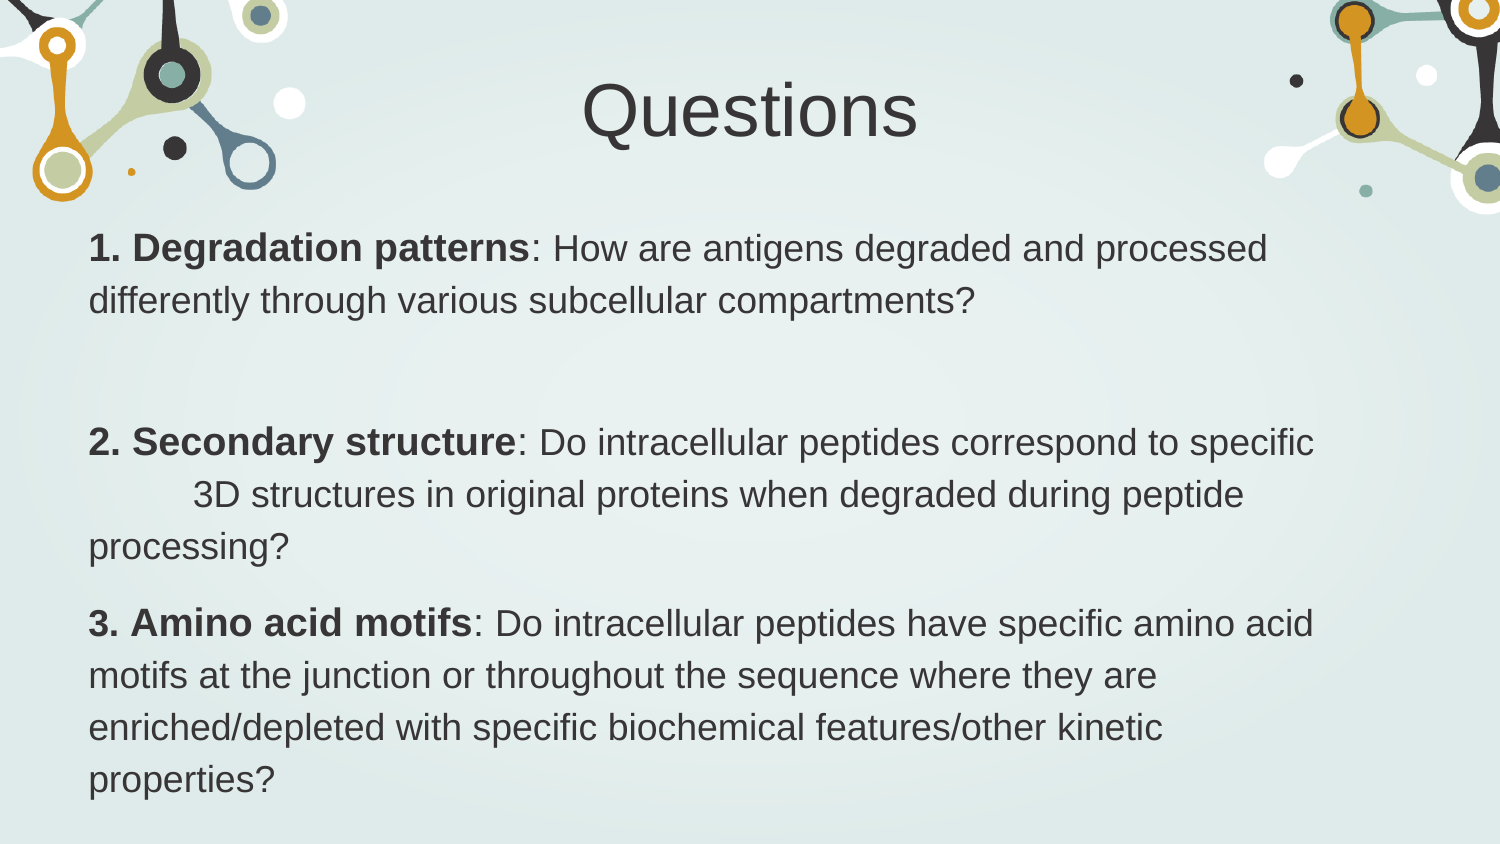

# Questions
1. Degradation patterns: How are antigens degraded and processed differently through various subcellular compartments?
2. Secondary structure: Do intracellular peptides correspond to specific            3D structures in original proteins when degraded during peptide processing?

3. Amino acid motifs: Do intracellular peptides have specific amino acid motifs at the junction or throughout the sequence where they are enriched/depleted with specific biochemical features/other kinetic properties?